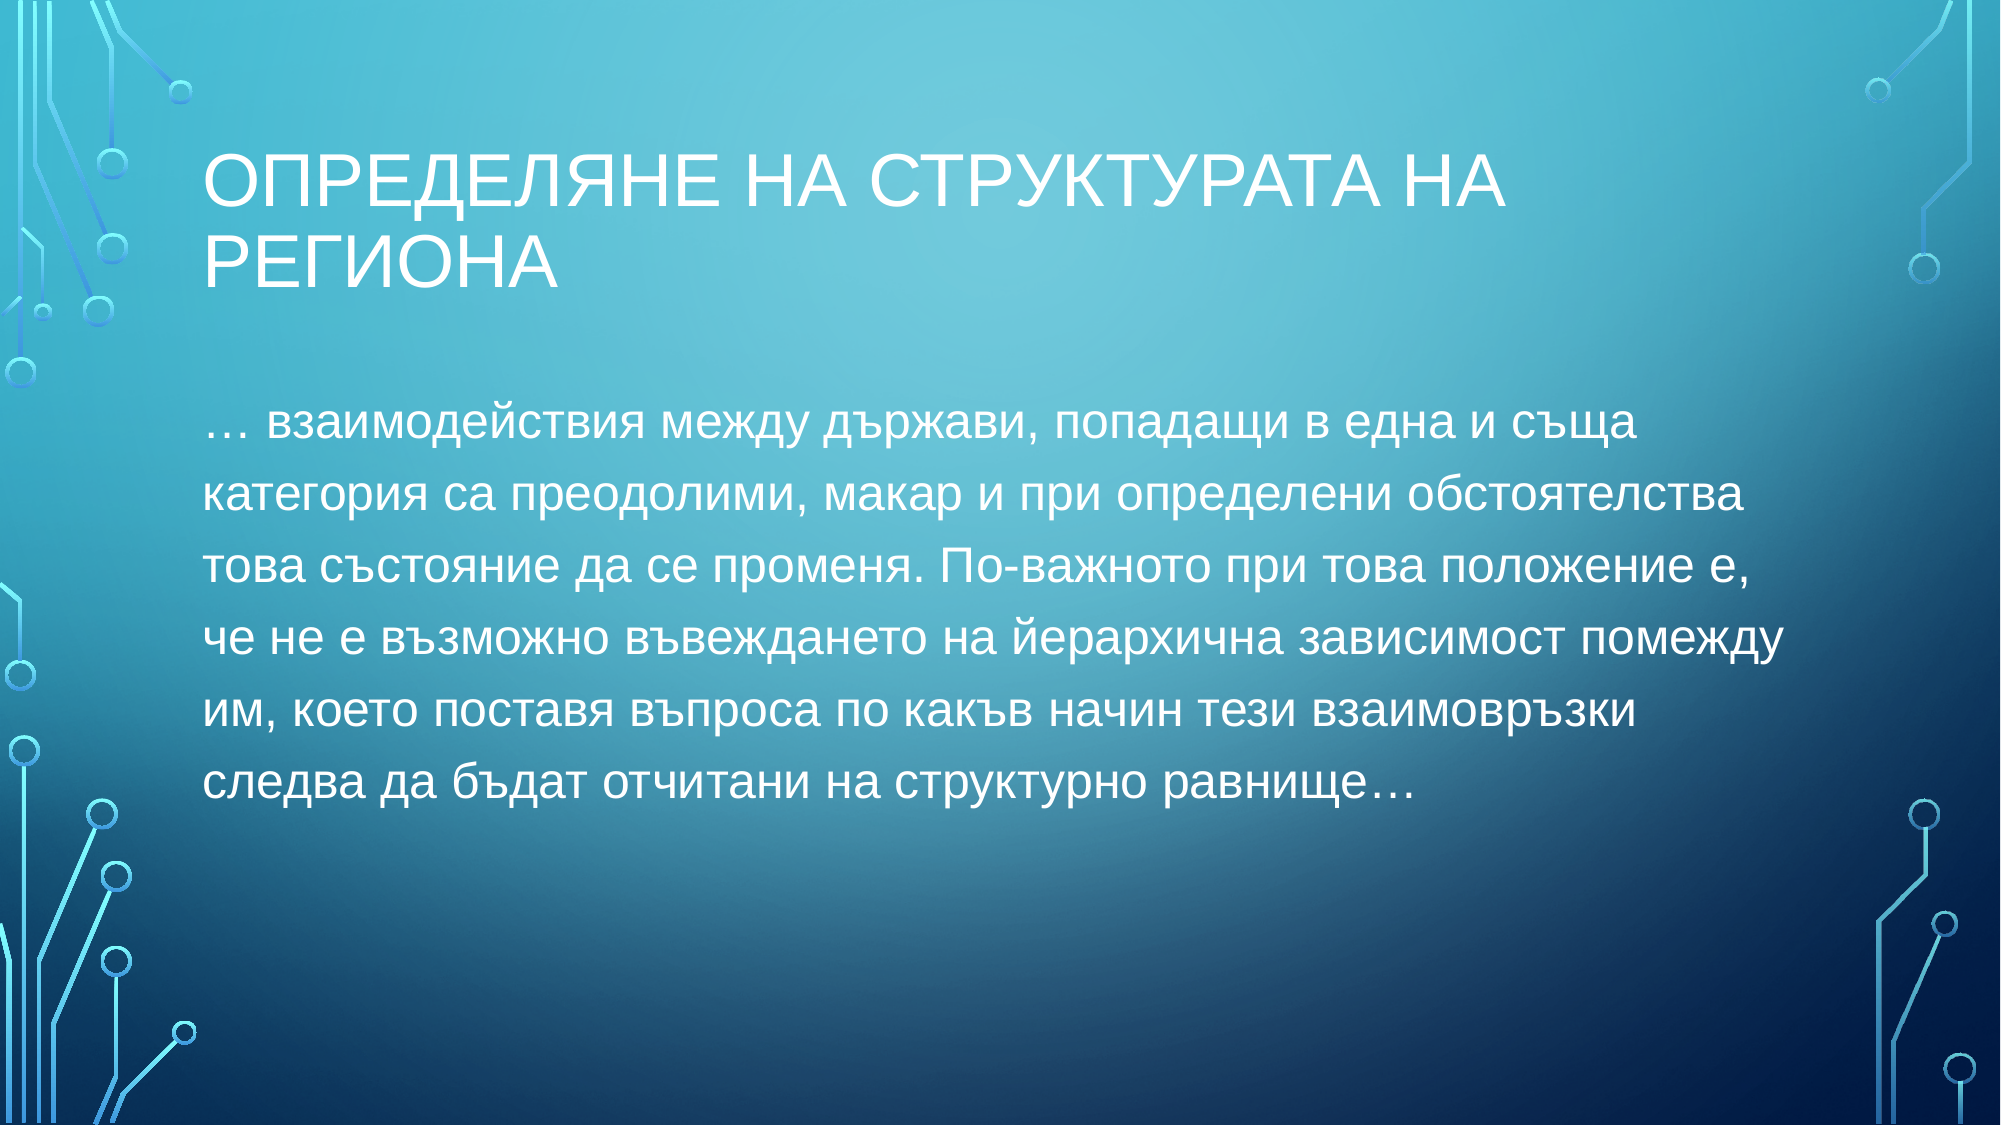

# Определяне на структурата на региона
… взаимодействия между държави, попадащи в една и съща категория са преодолими, макар и при определени обстоятелства това състояние да се променя. По-важното при това положение е, че не е възможно въвеждането на йерархична зависимост помежду им, което поставя въпроса по какъв начин тези взаимовръзки следва да бъдат отчитани на структурно равнище…